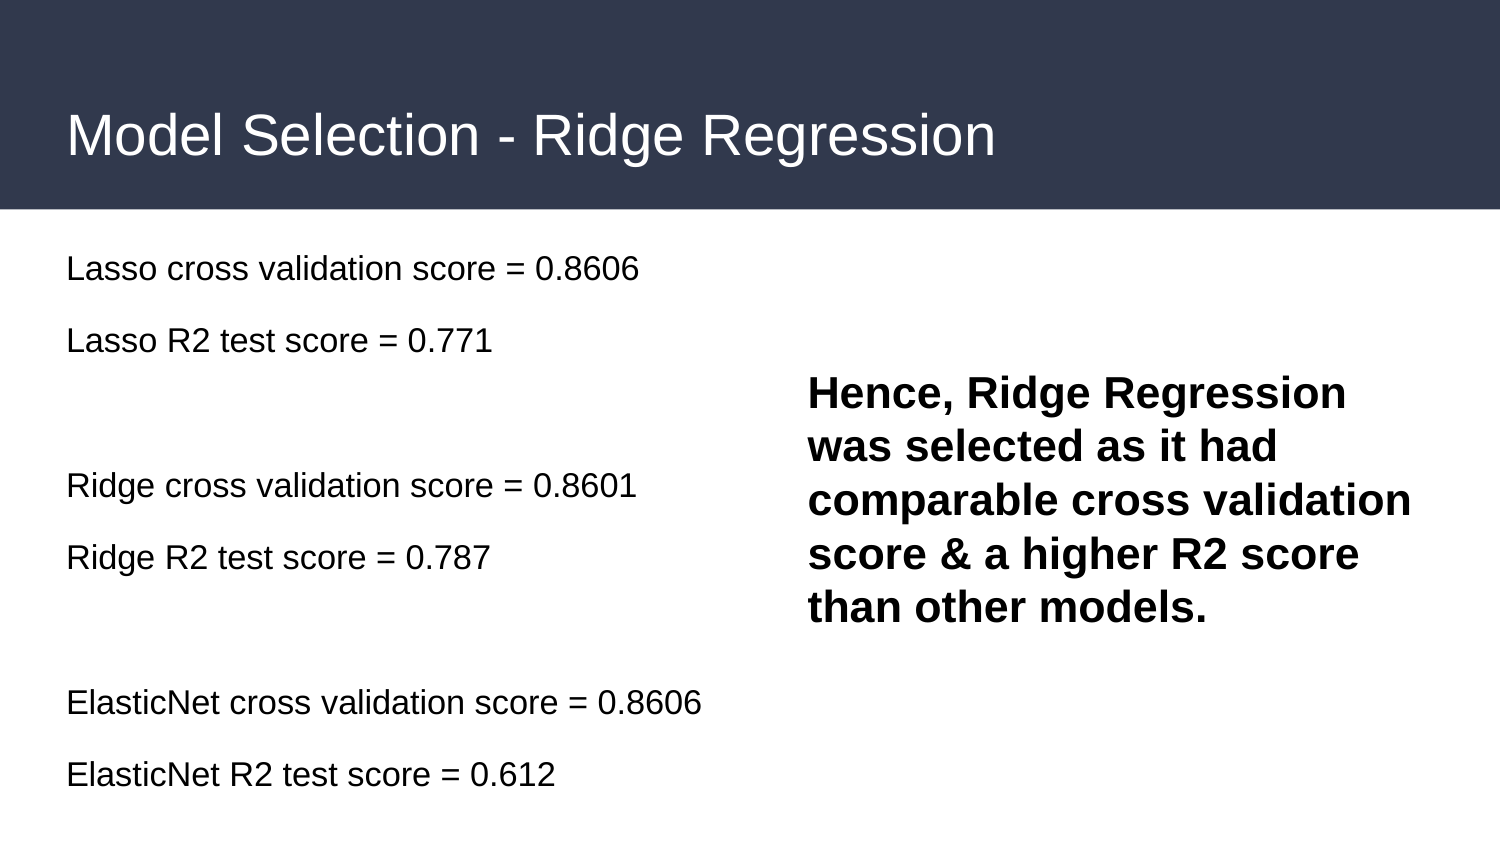

# Model Selection - Ridge Regression
Lasso cross validation score = 0.8606
Lasso R2 test score = 0.771

Ridge cross validation score = 0.8601
Ridge R2 test score = 0.787

ElasticNet cross validation score = 0.8606
ElasticNet R2 test score = 0.612
Hence, Ridge Regression was selected as it had comparable cross validation score & a higher R2 score than other models.